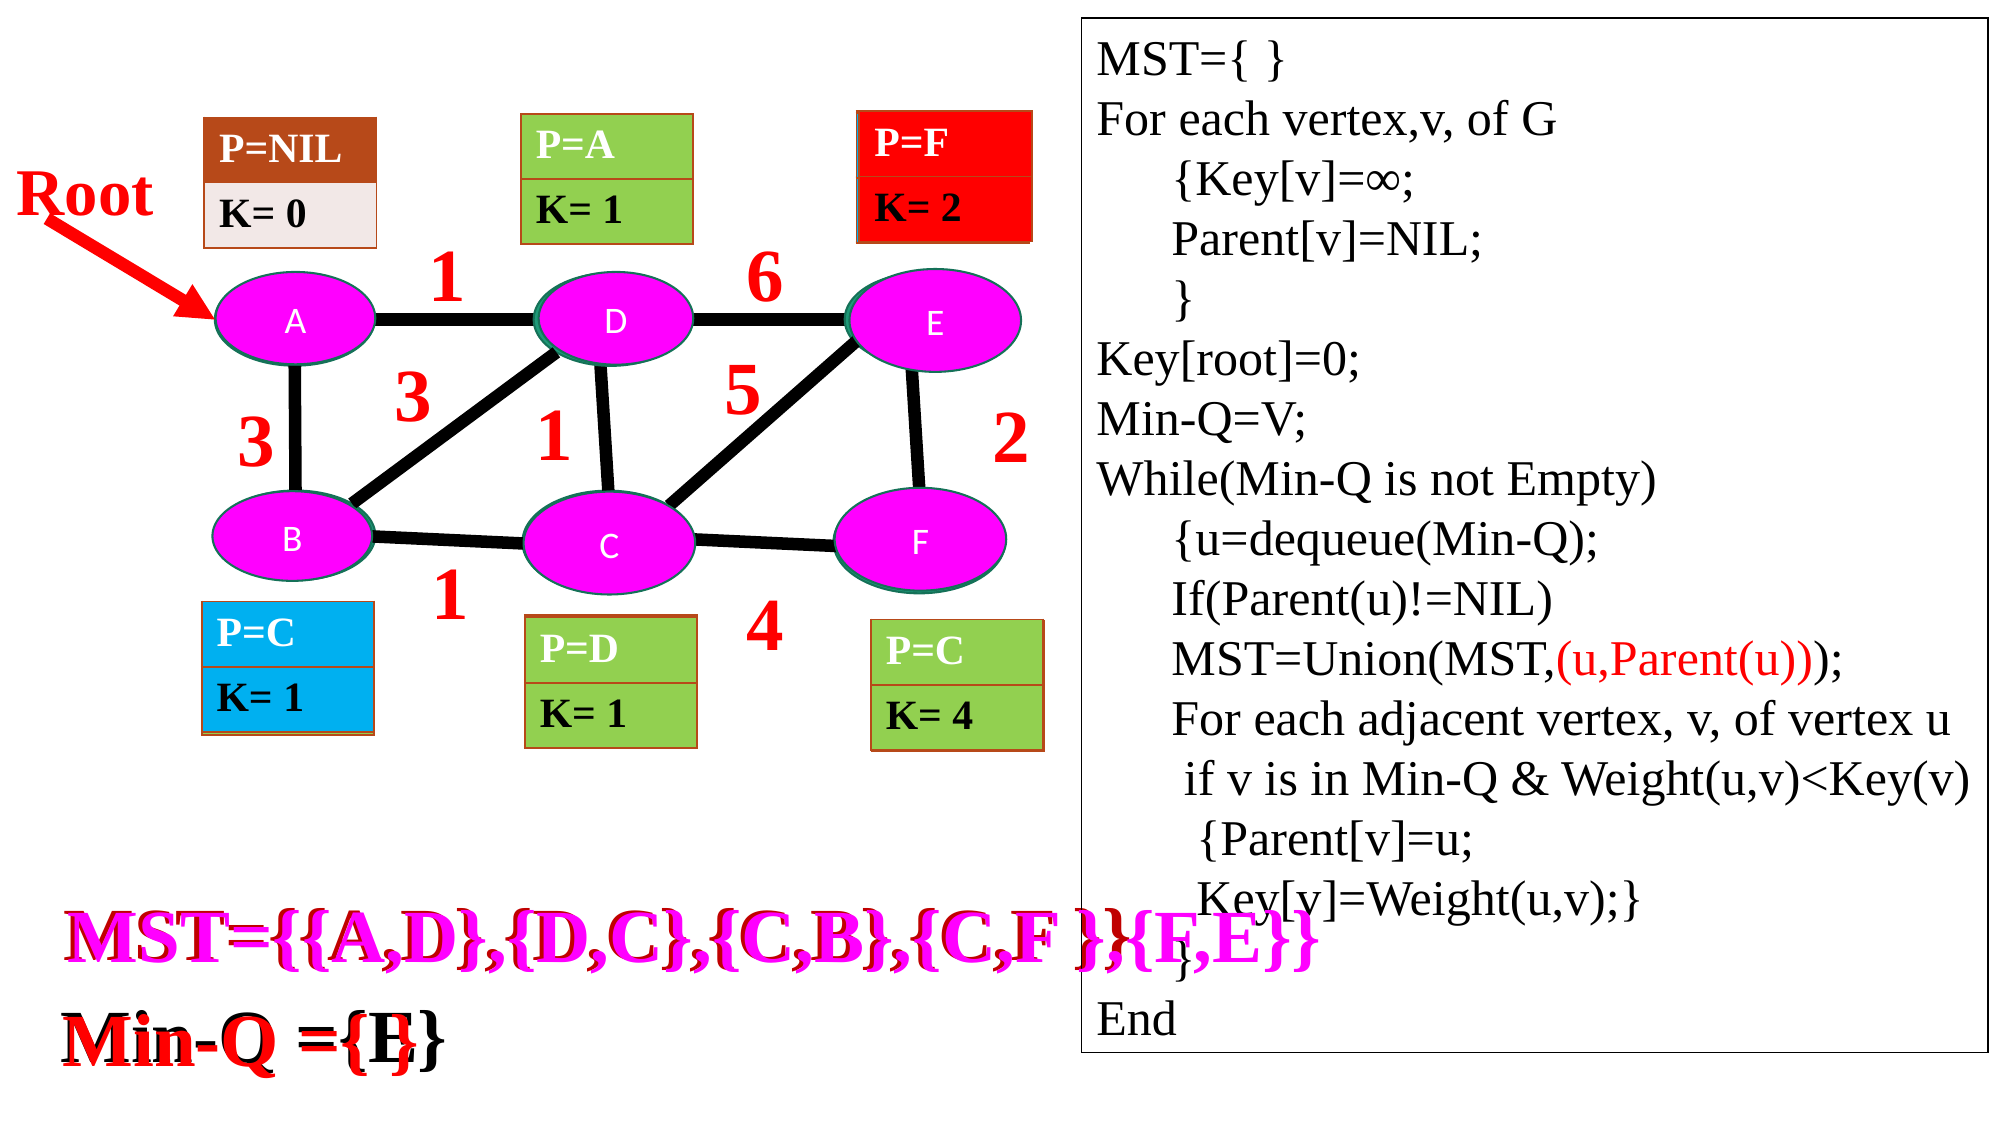

MST={ }
For each vertex,v, of G
{Key[v]=∞;
Parent[v]=NIL;
}
Key[root]=0;
Min-Q=V;
While(Min-Q is not Empty)
{u=dequeue(Min-Q);
If(Parent(u)!=NIL)
MST=Union(MST,(u,Parent(u)));
For each adjacent vertex, v, of vertex u
 if v is in Min-Q & Weight(u,v)<Key(v)
  {Parent[v]=u;
  Key[v]=Weight(u,v);}
}
End
| P=D |
| --- |
| K= 6 |
| P=F |
| --- |
| K= 2 |
| P=C |
| --- |
| K= 5 |
| P=NIL |
| --- |
| K= ∞ |
| P=A |
| --- |
| K= 1 |
| P=NIL |
| --- |
| K= 0 |
 Root
 6
E
D
A
B
C
 5
 3
 1
 2
 3
F
 1
 4
 1
E
D
A
F

B
C
| P=C |
| --- |
| K= 1 |
| P=A |
| --- |
| K= 3 |
| P=NIL |
| --- |
| K= ∞ |
| P=D |
| --- |
| K= 1 |
| P=C |
| --- |
| K= 4 |
| P=NIL |
| --- |
| K= ∞ |
MST={{A,D},{D,C},{C,B},{C,F }}
MST={{A,D},{D,C},{C,B},{C,F },{F,E}}
Min-Q ={E}
Min-Q ={ }